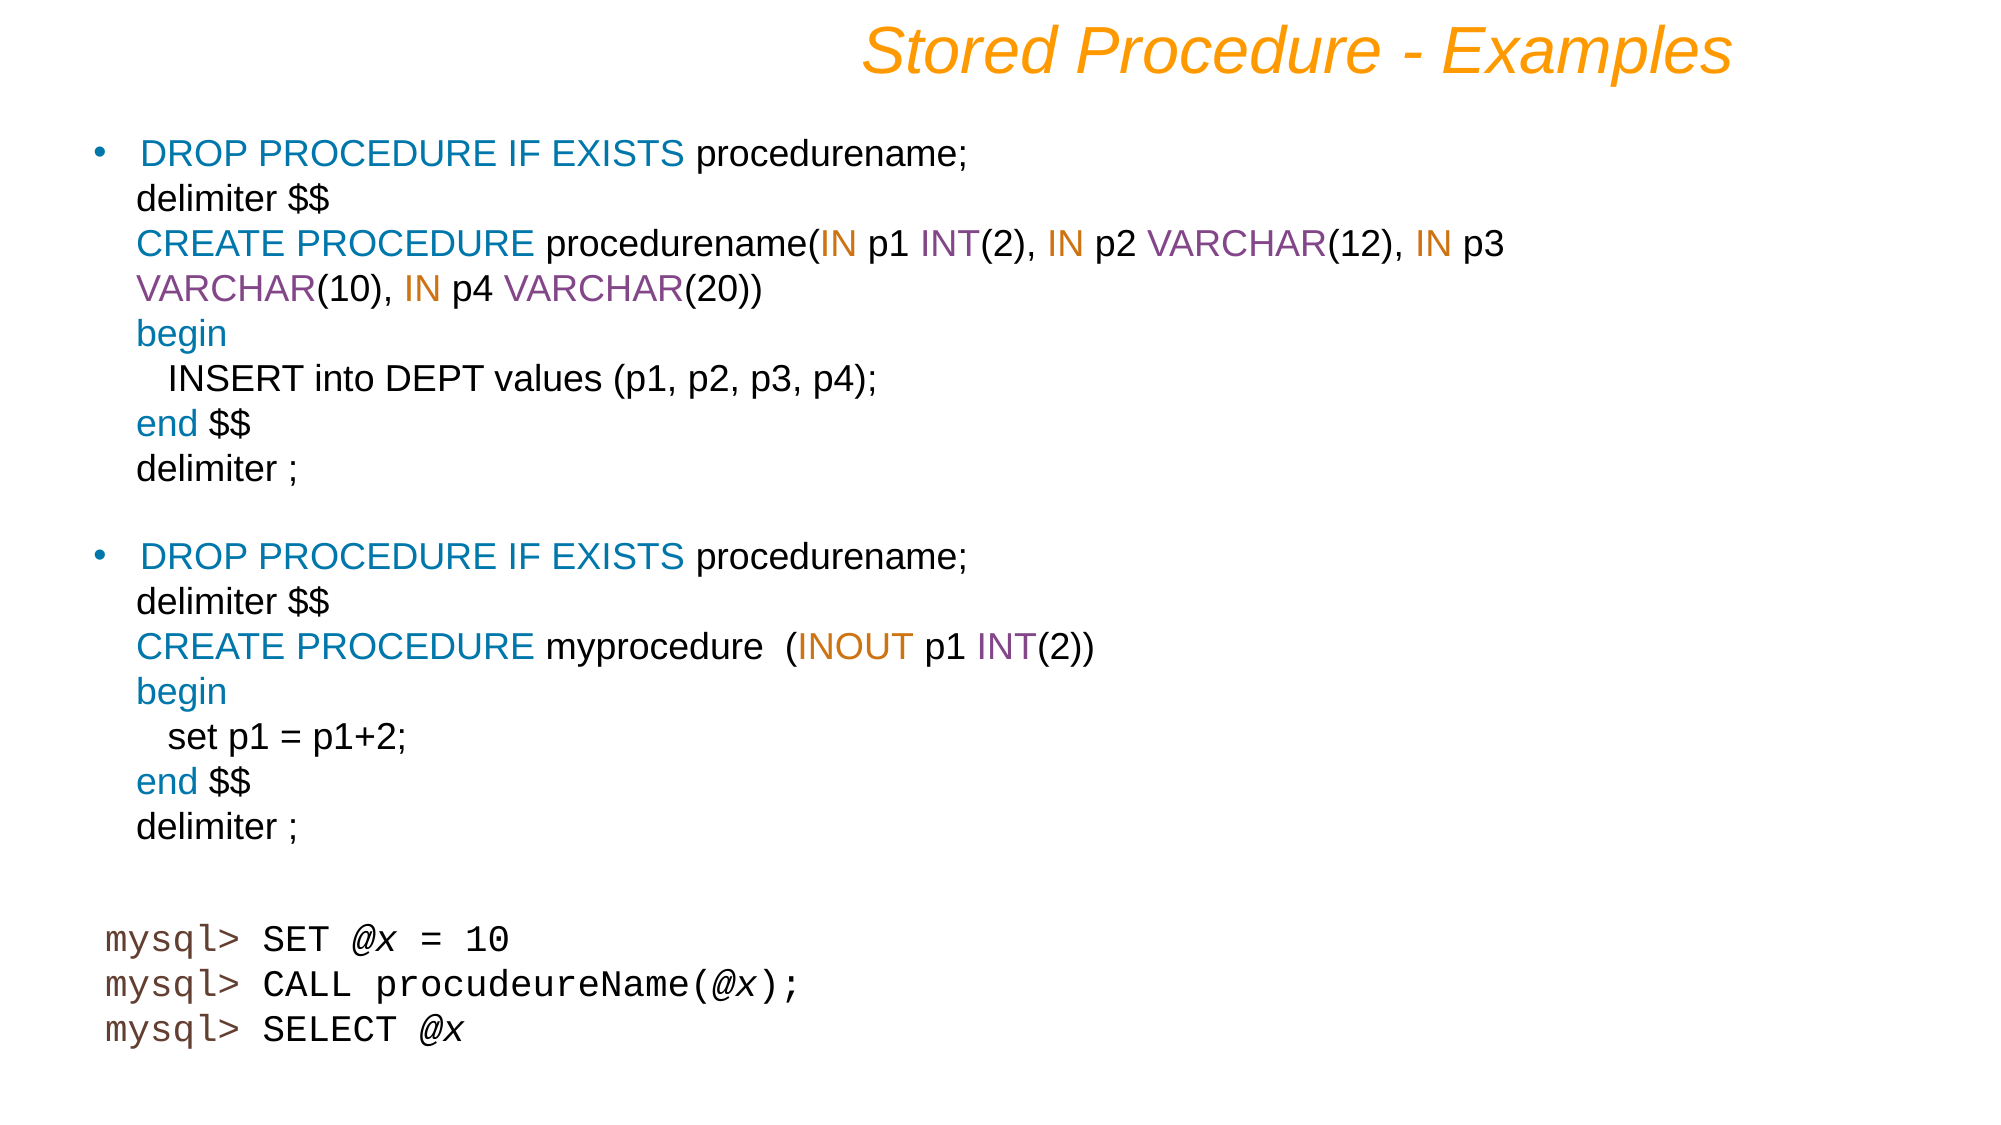

Stored Procedure - Examples
DROP PROCEDURE IF EXISTS procedurename;
delimiter $$
CREATE PROCEDURE procedurename(IN p1 INT(2), IN p2 VARCHAR(12), IN p3 VARCHAR(10), IN p4 VARCHAR(20))
begin
   INSERT into DEPT values (p1, p2, p3, p4);
end $$
delimiter ;
DROP PROCEDURE IF EXISTS procedurename;
delimiter $$
CREATE PROCEDURE myprocedure  (INOUT p1 INT(2))
begin
   set p1 = p1+2;
end $$
delimiter ;
mysql> SET @x = 10
mysql> CALL procudeureName(@x);
mysql> SELECT @x